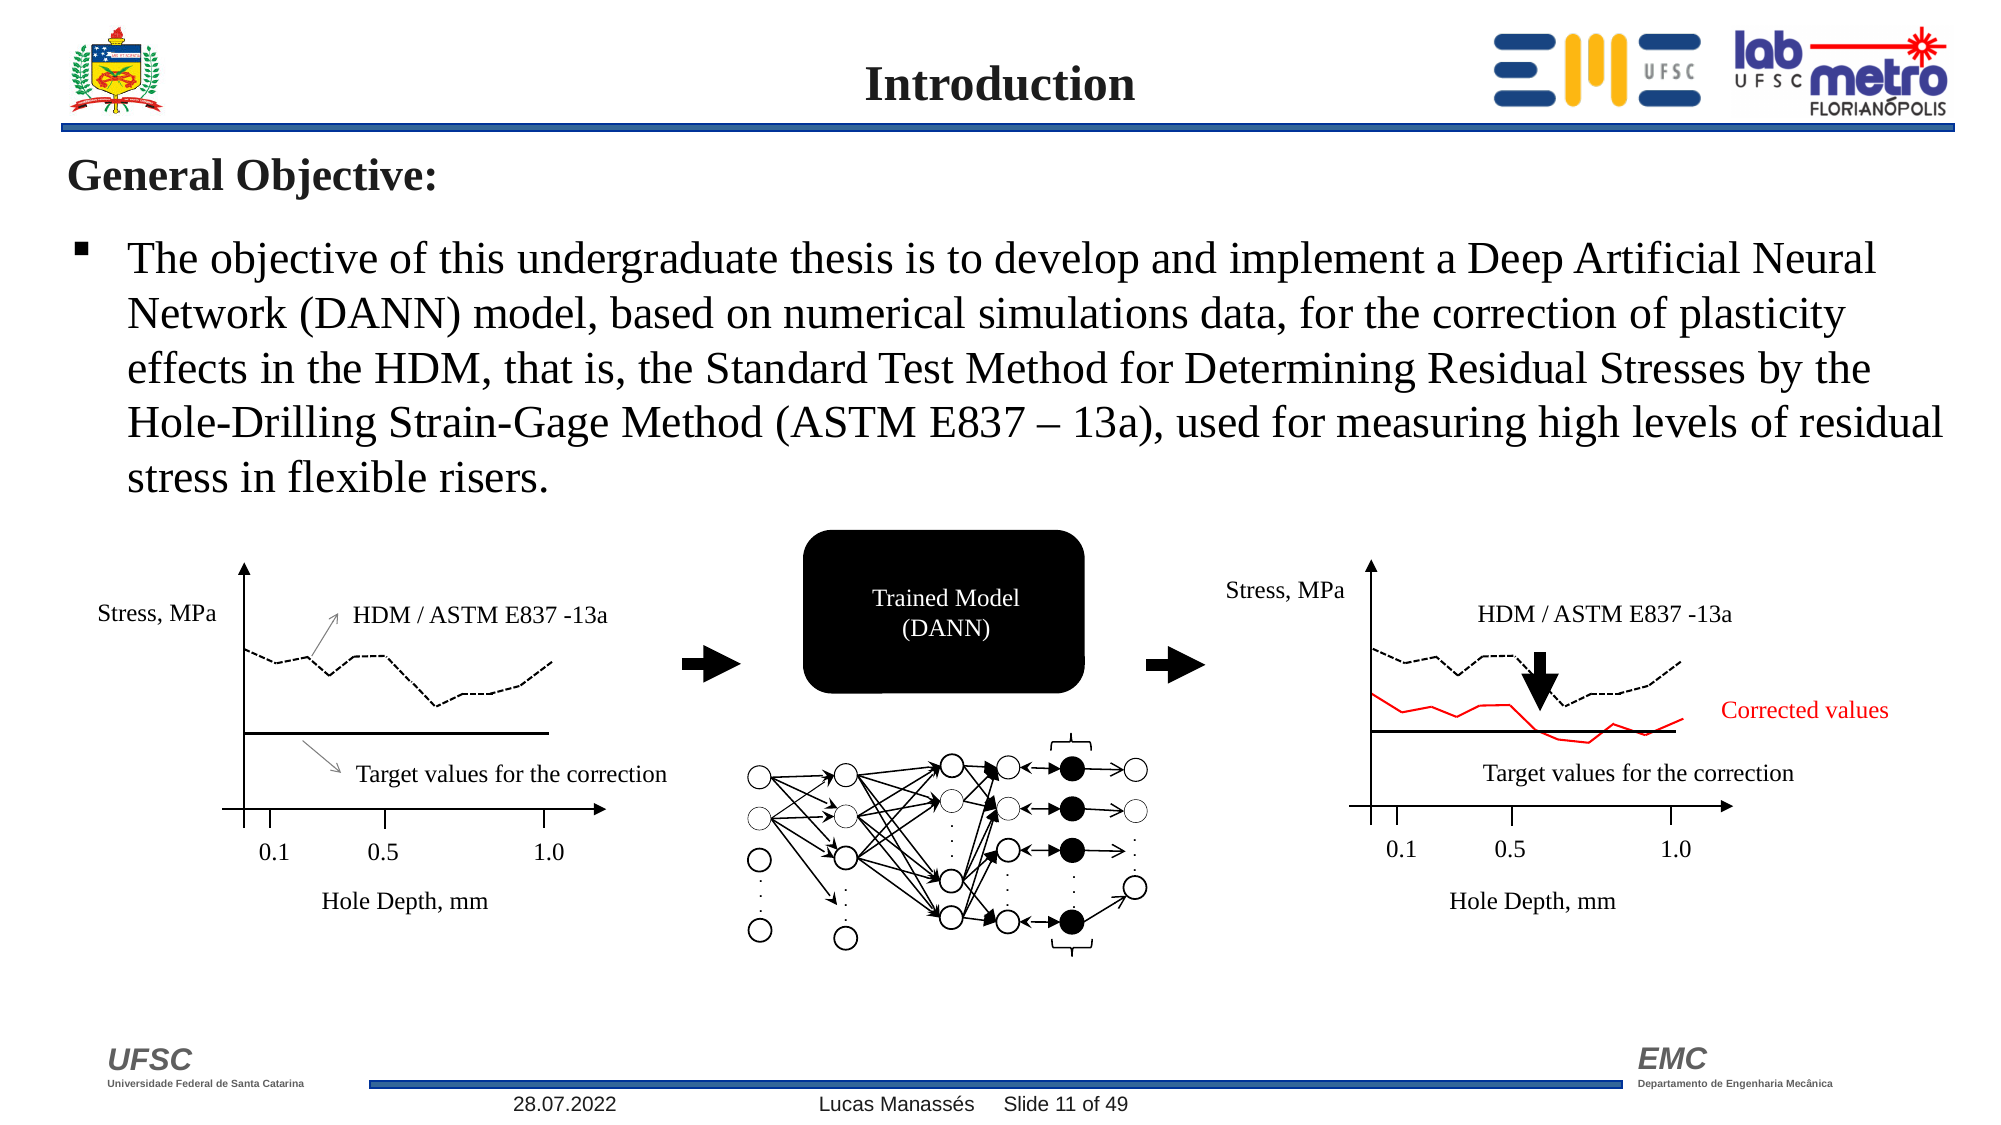

General Objective:
The objective of this undergraduate thesis is to develop and implement a Deep Artificial Neural Network (DANN) model, based on numerical simulations data, for the correction of plasticity effects in the HDM, that is, the Standard Test Method for Determining Residual Stresses by the Hole-Drilling Strain-Gage Method (ASTM E837 – 13a), used for measuring high levels of residual stress in flexible risers.

Trained Model (DANN)

.
.
.
.
.
.

.
.
.
.
.
.
.
.
.

.
.
.

Stress, MPa
HDM / ASTM E837 -13a
Target values for the correction
0.5
0.1
1.0
Hole Depth, mm
Stress, MPa
HDM / ASTM E837 -13a
Target values for the correction
0.5
0.1
1.0
Hole Depth, mm
Corrected values